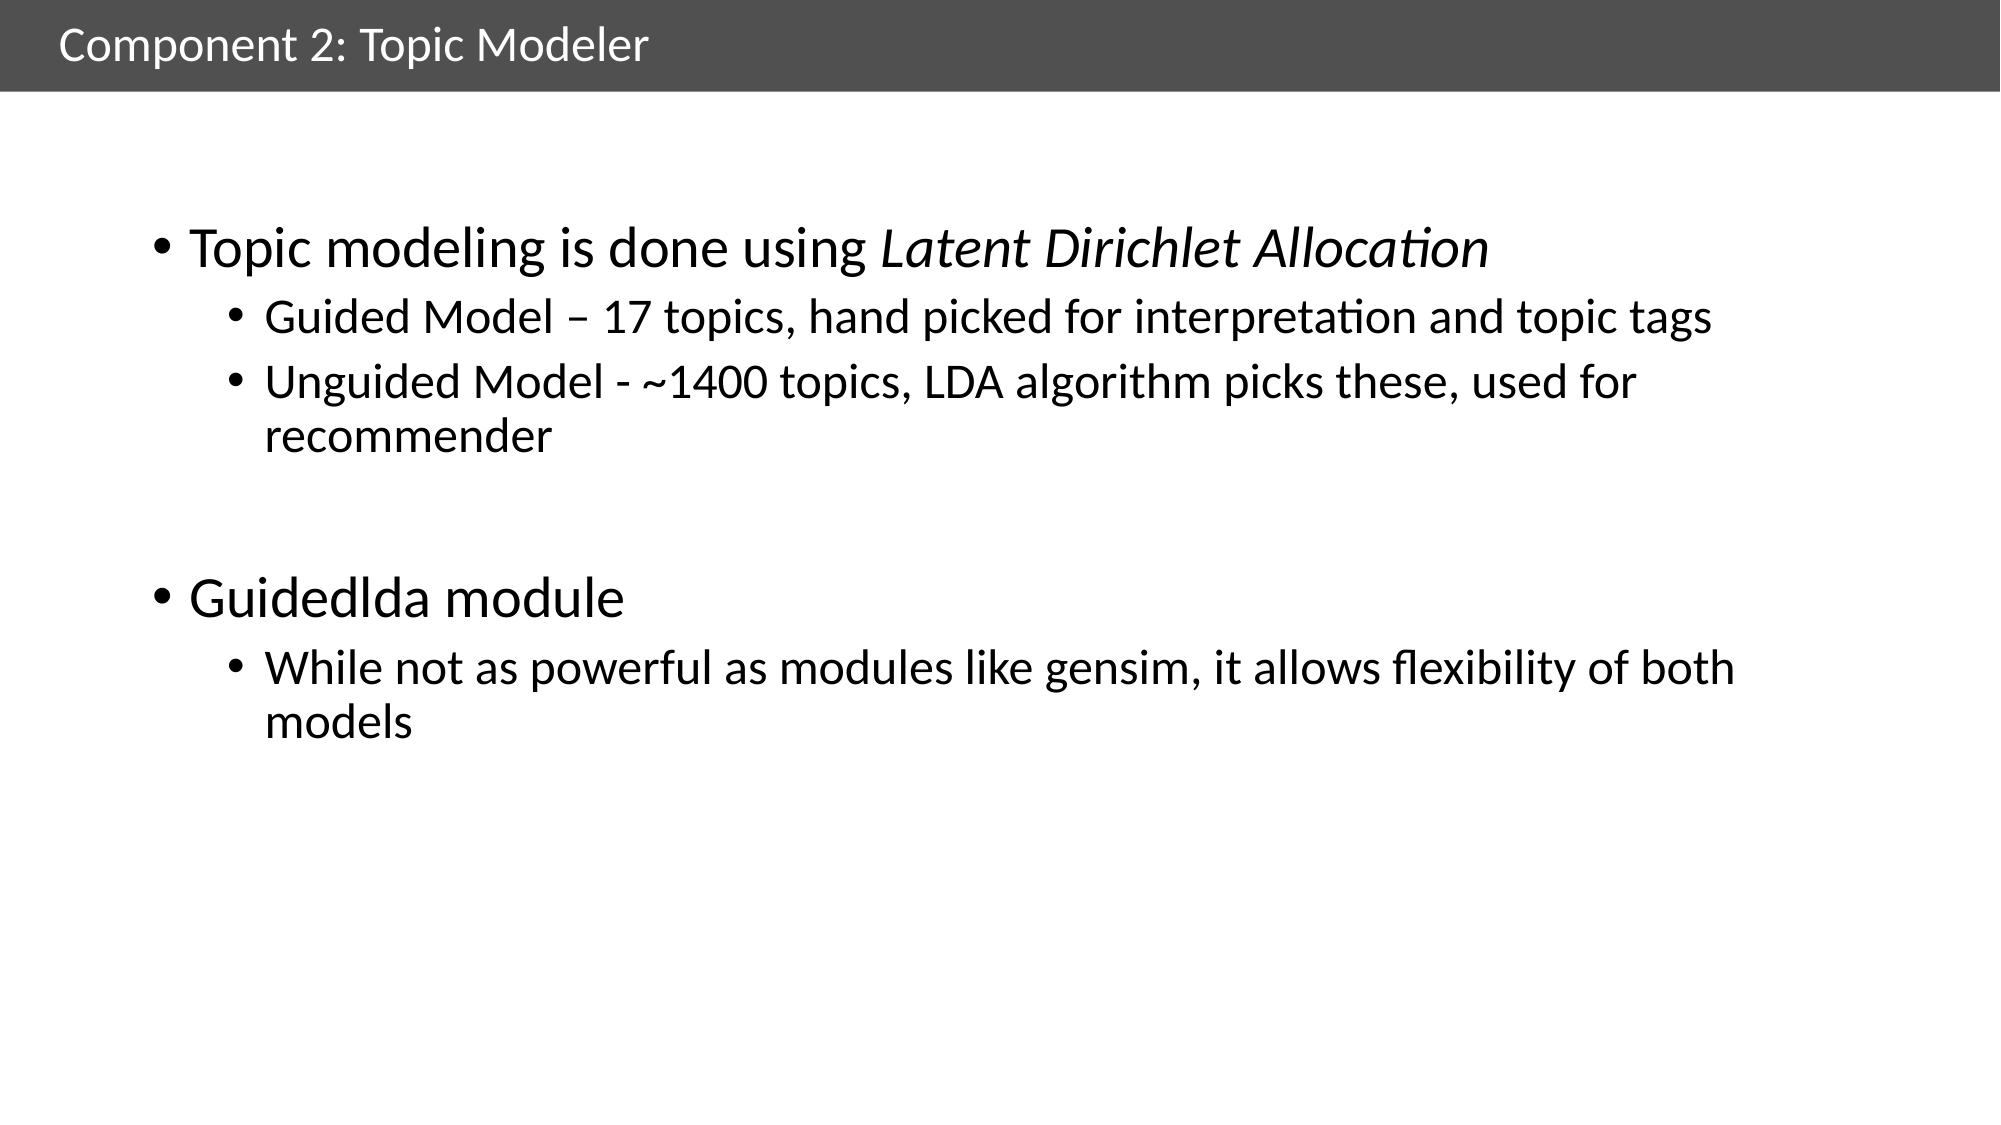

# Component 2: Topic Modeler
Topic modeling is done using Latent Dirichlet Allocation
Guided Model – 17 topics, hand picked for interpretation and topic tags
Unguided Model - ~1400 topics, LDA algorithm picks these, used for recommender

Guidedlda module
While not as powerful as modules like gensim, it allows flexibility of both models